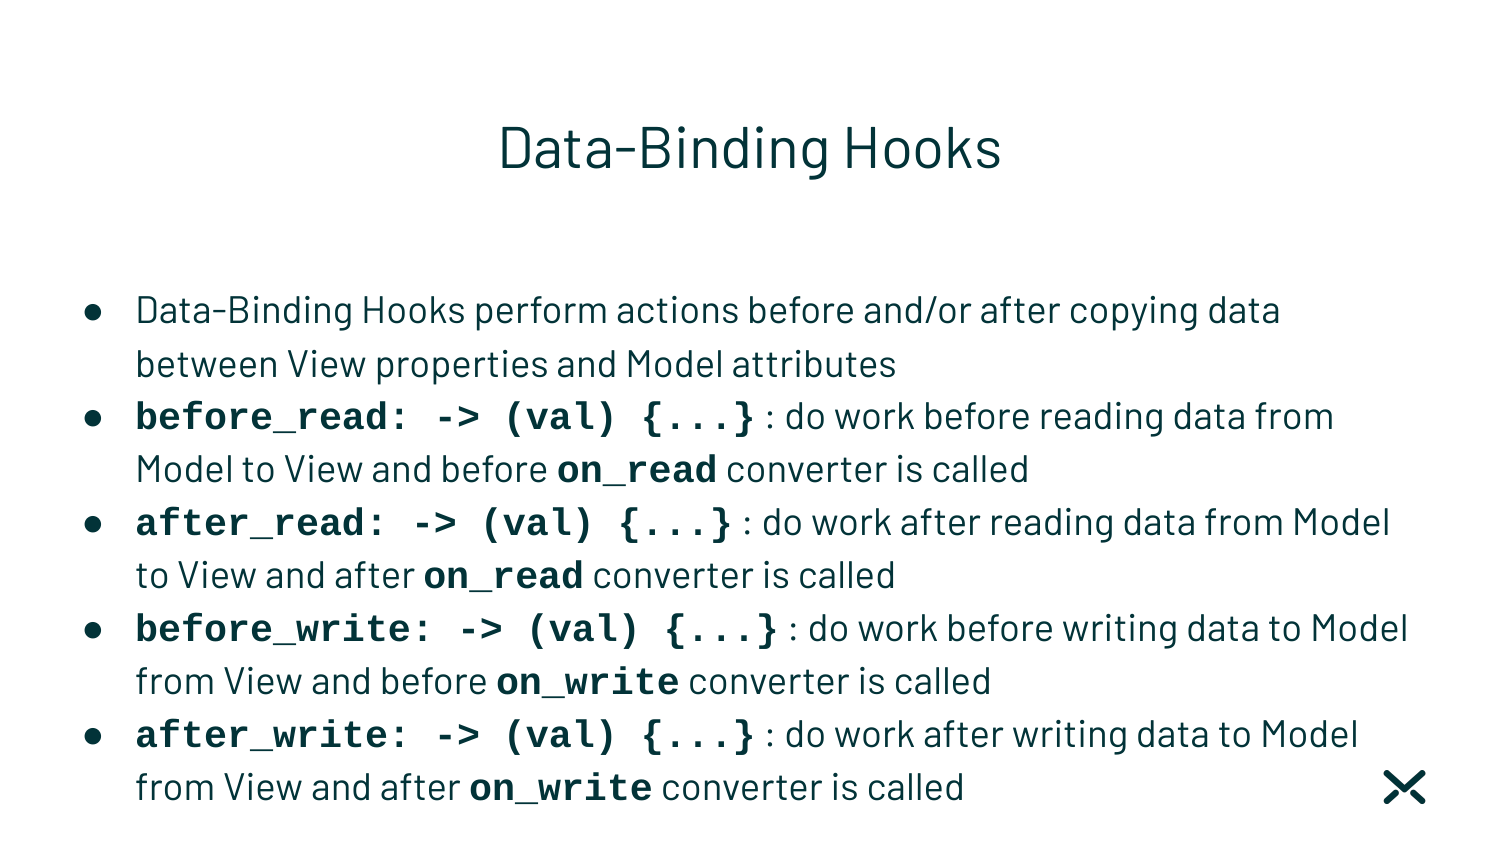

# Data-Binding Hooks
Data-Binding Hooks perform actions before and/or after copying data between View properties and Model attributes
before_read: -> (val) {...} : do work before reading data from Model to View and before on_read converter is called
after_read: -> (val) {...} : do work after reading data from Model to View and after on_read converter is called
before_write: -> (val) {...} : do work before writing data to Model from View and before on_write converter is called
after_write: -> (val) {...} : do work after writing data to Model from View and after on_write converter is called